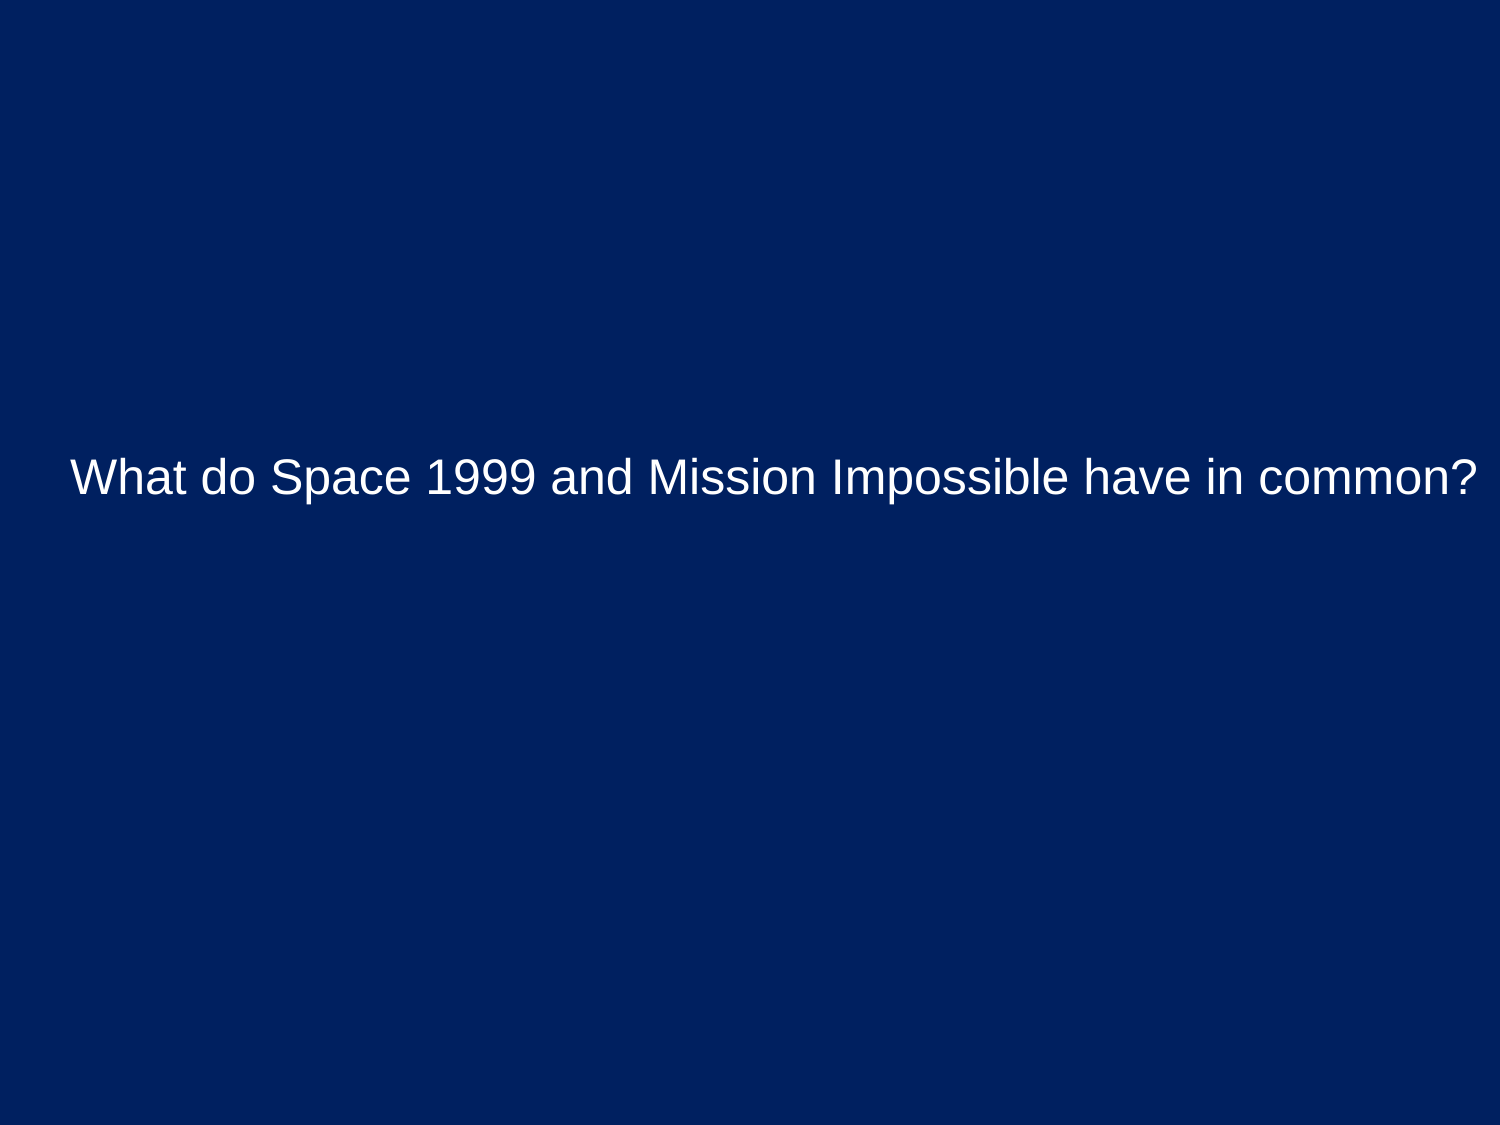

What do Space 1999 and Mission Impossible have in common?